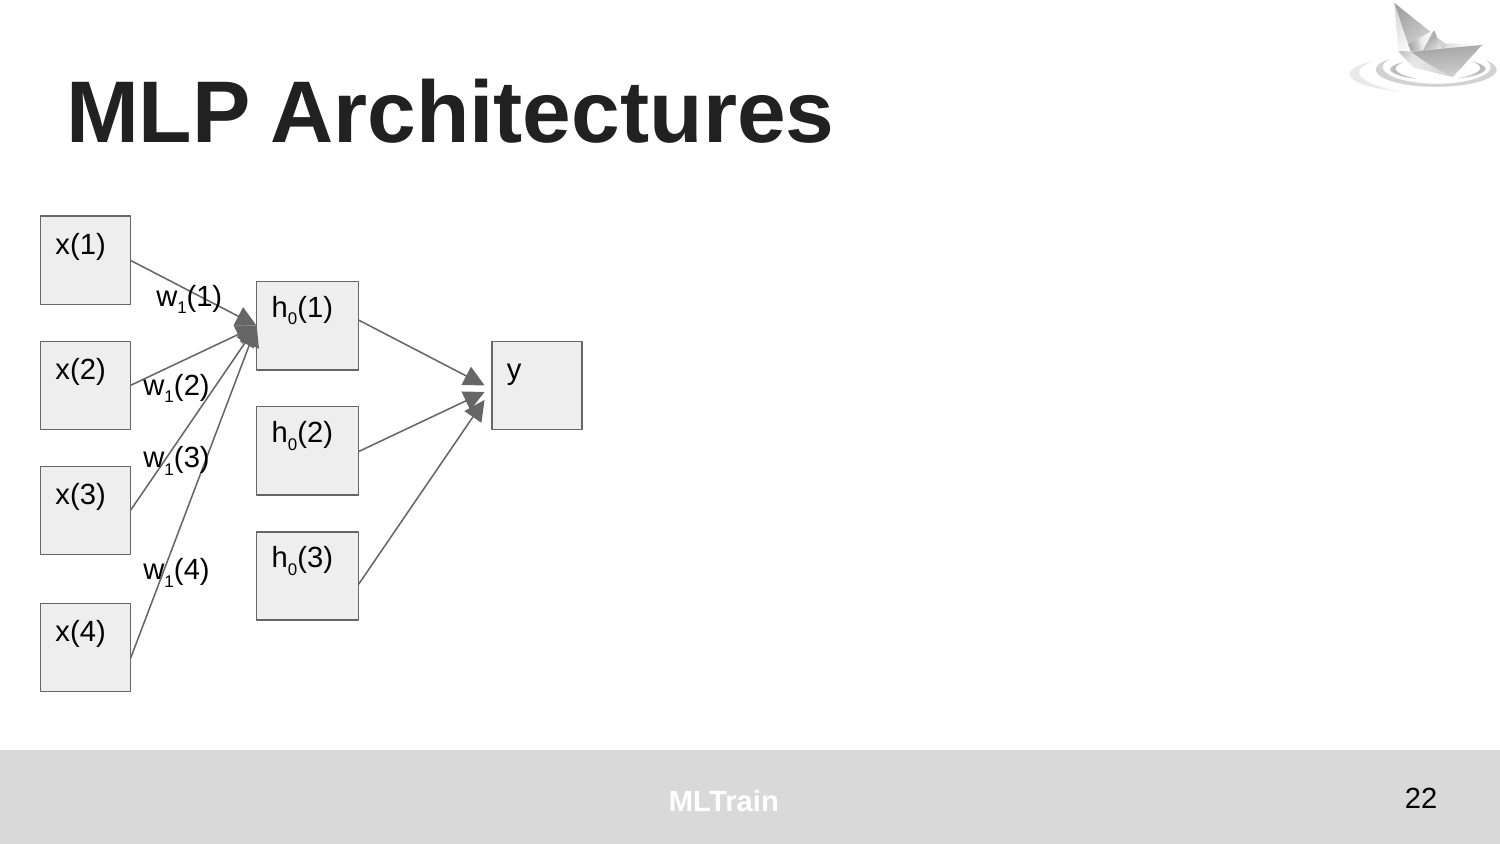

# MLP Architectures
x(1)

w1(1)
w1(2)
w1(3)
w1(4)
h0(1)

x(2)

y

h0(2)

x(3)

h0(3)

x(4)

22